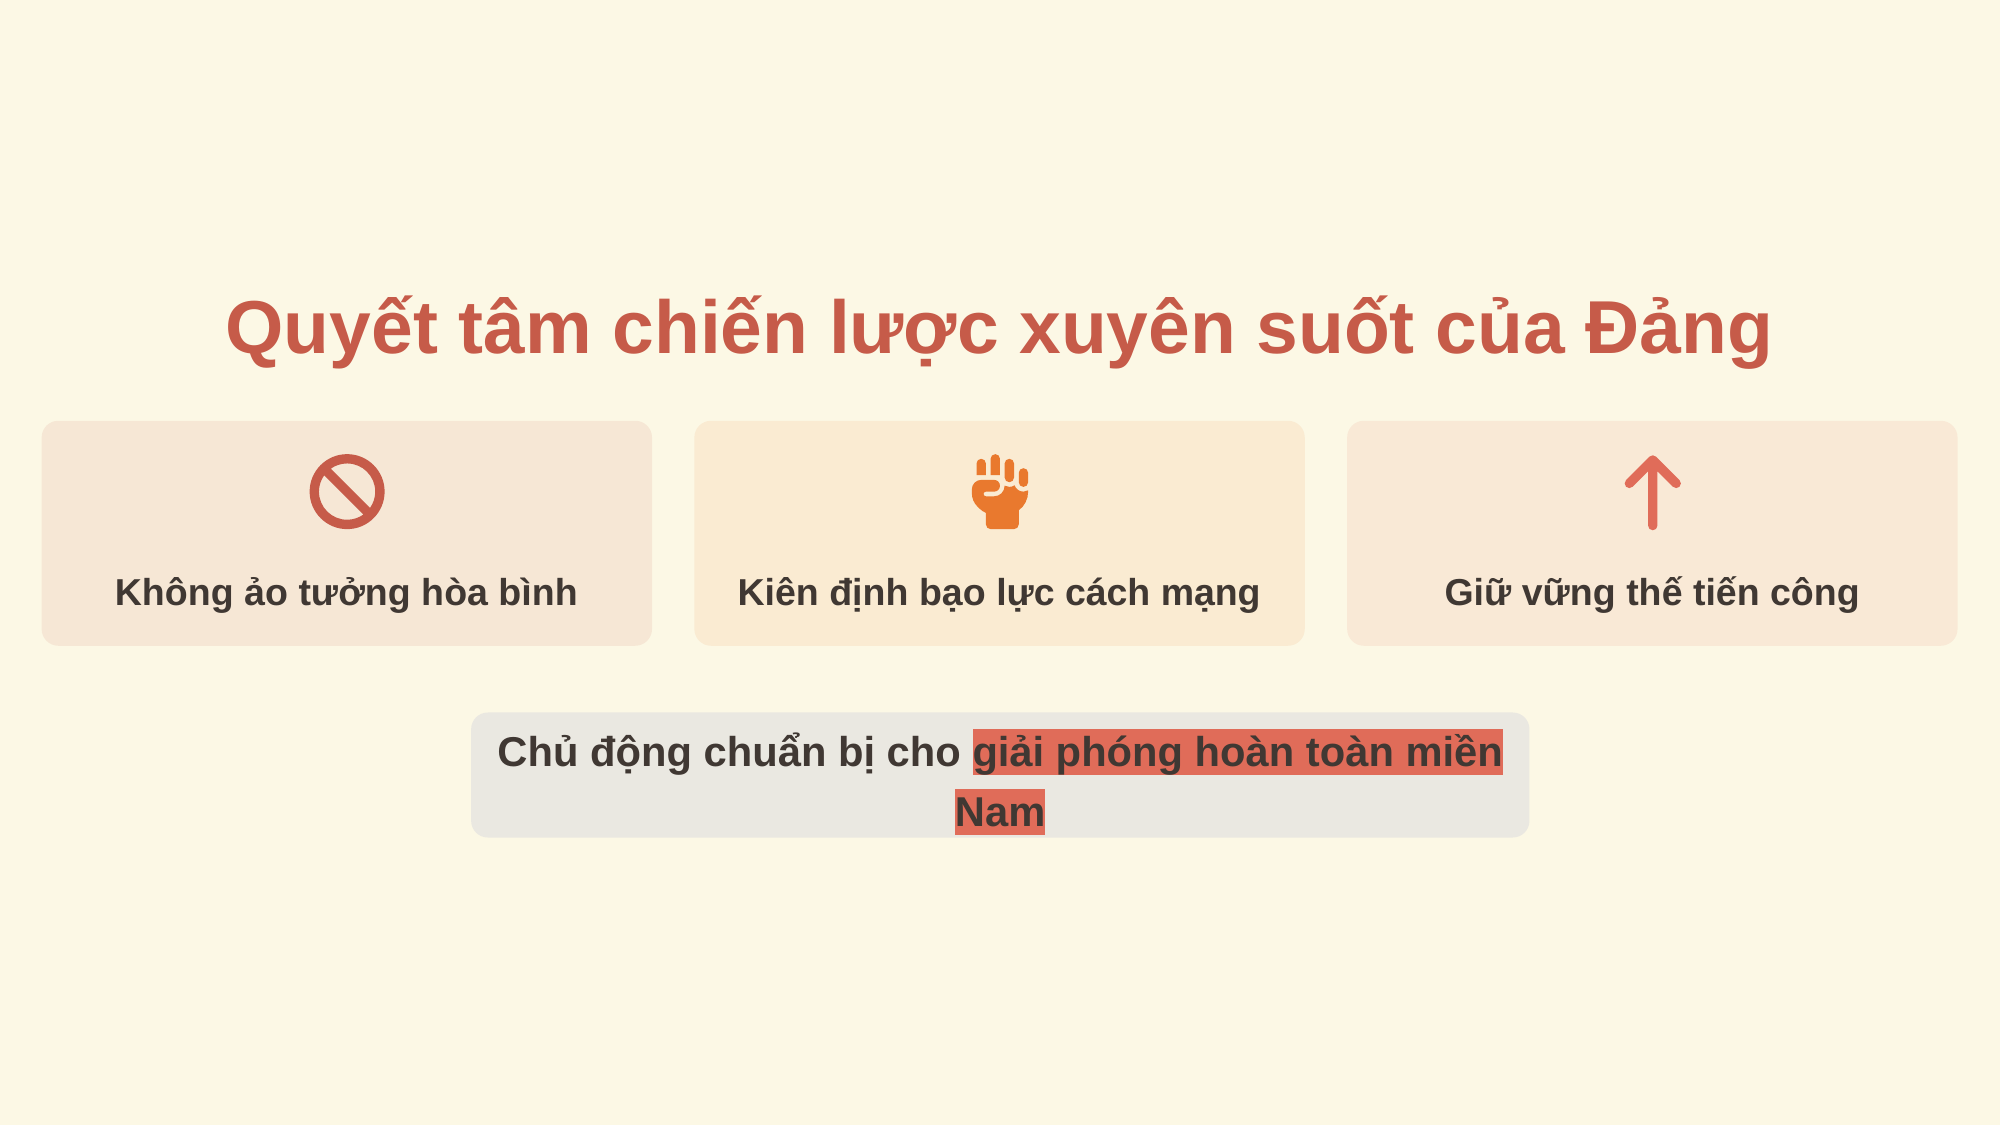

Quyết tâm chiến lược xuyên suốt của Đảng

Không ảo tưởng hòa bình
Kiên định bạo lực cách mạng
Giữ vững thế tiến công
Chủ động chuẩn bị cho giải phóng hoàn toàn miền Nam